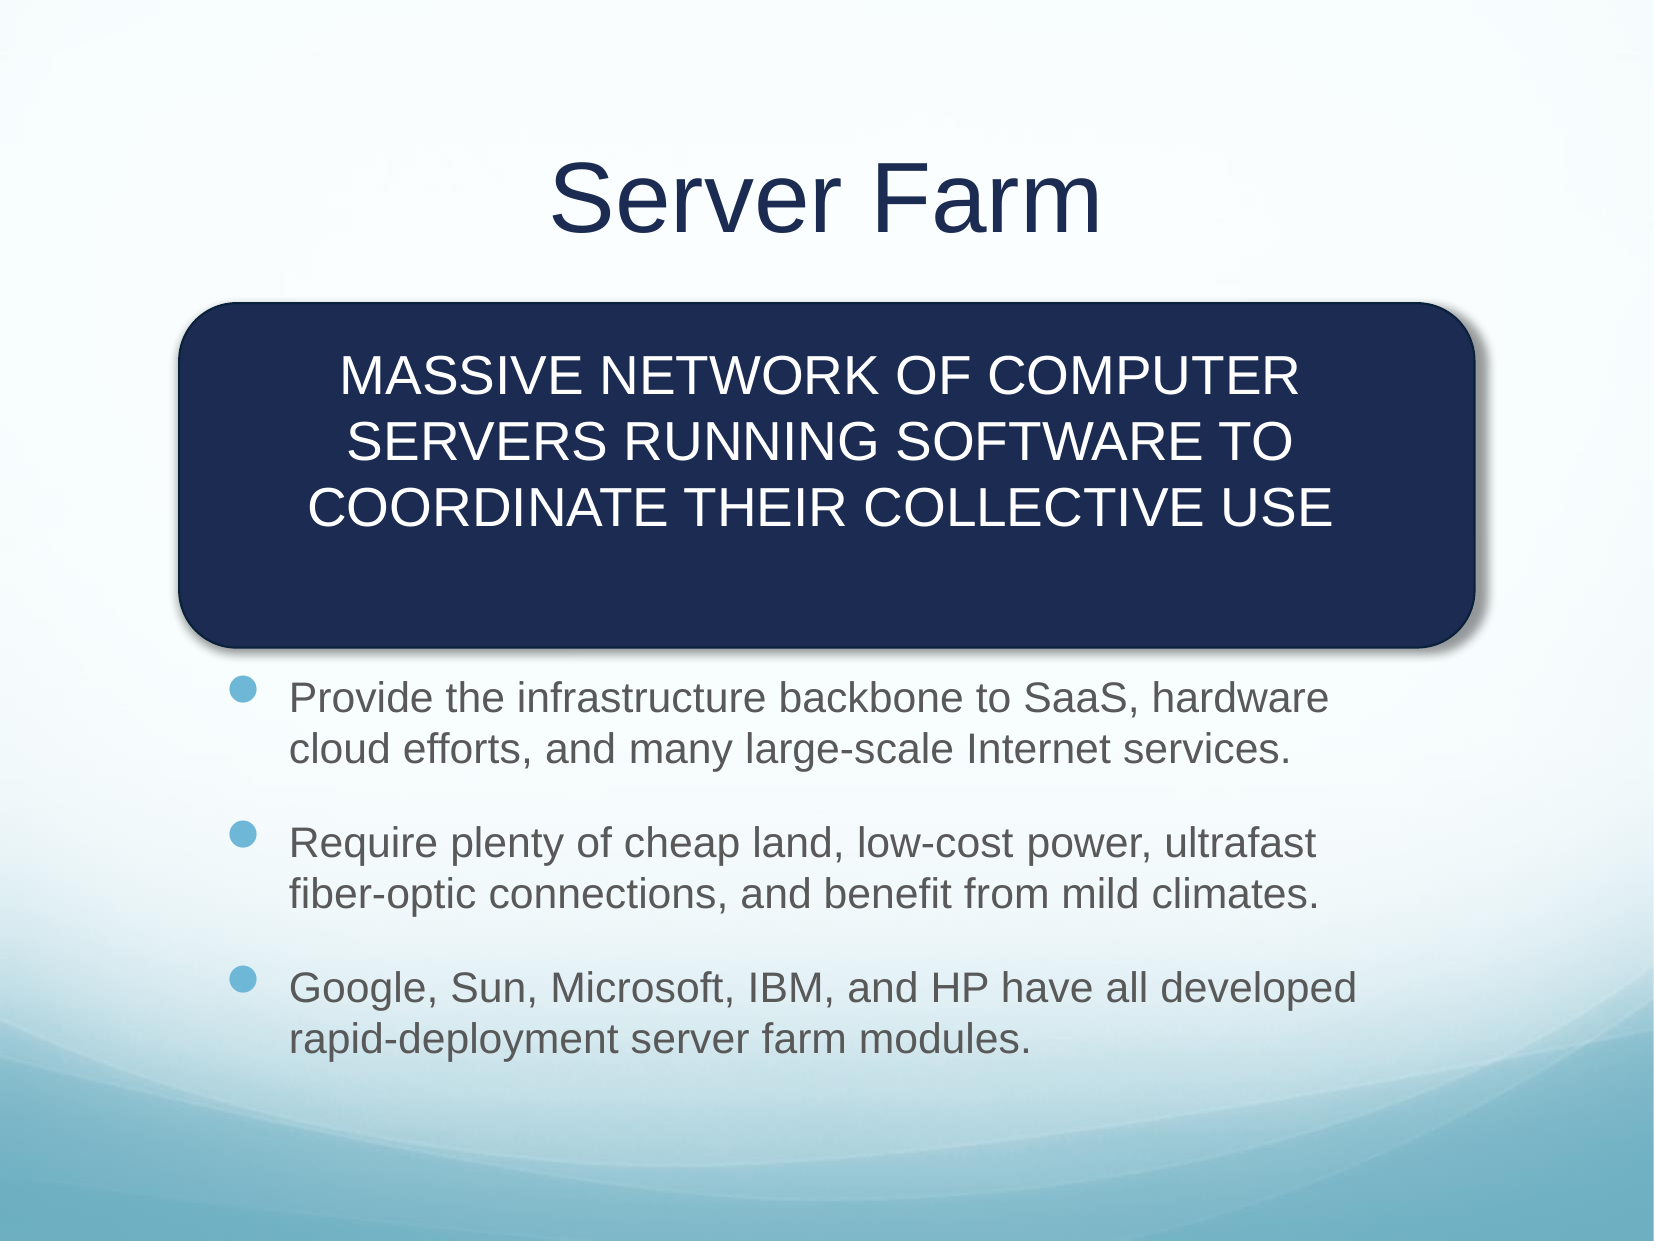

# Server Farm
Massive network of computer servers running software to coordinate their collective use
Provide the infrastructure backbone to SaaS, hardware cloud efforts, and many large-scale Internet services.
Require plenty of cheap land, low-cost power, ultrafast fiber-optic connections, and benefit from mild climates.
Google, Sun, Microsoft, IBM, and HP have all developed rapid-deployment server farm modules.